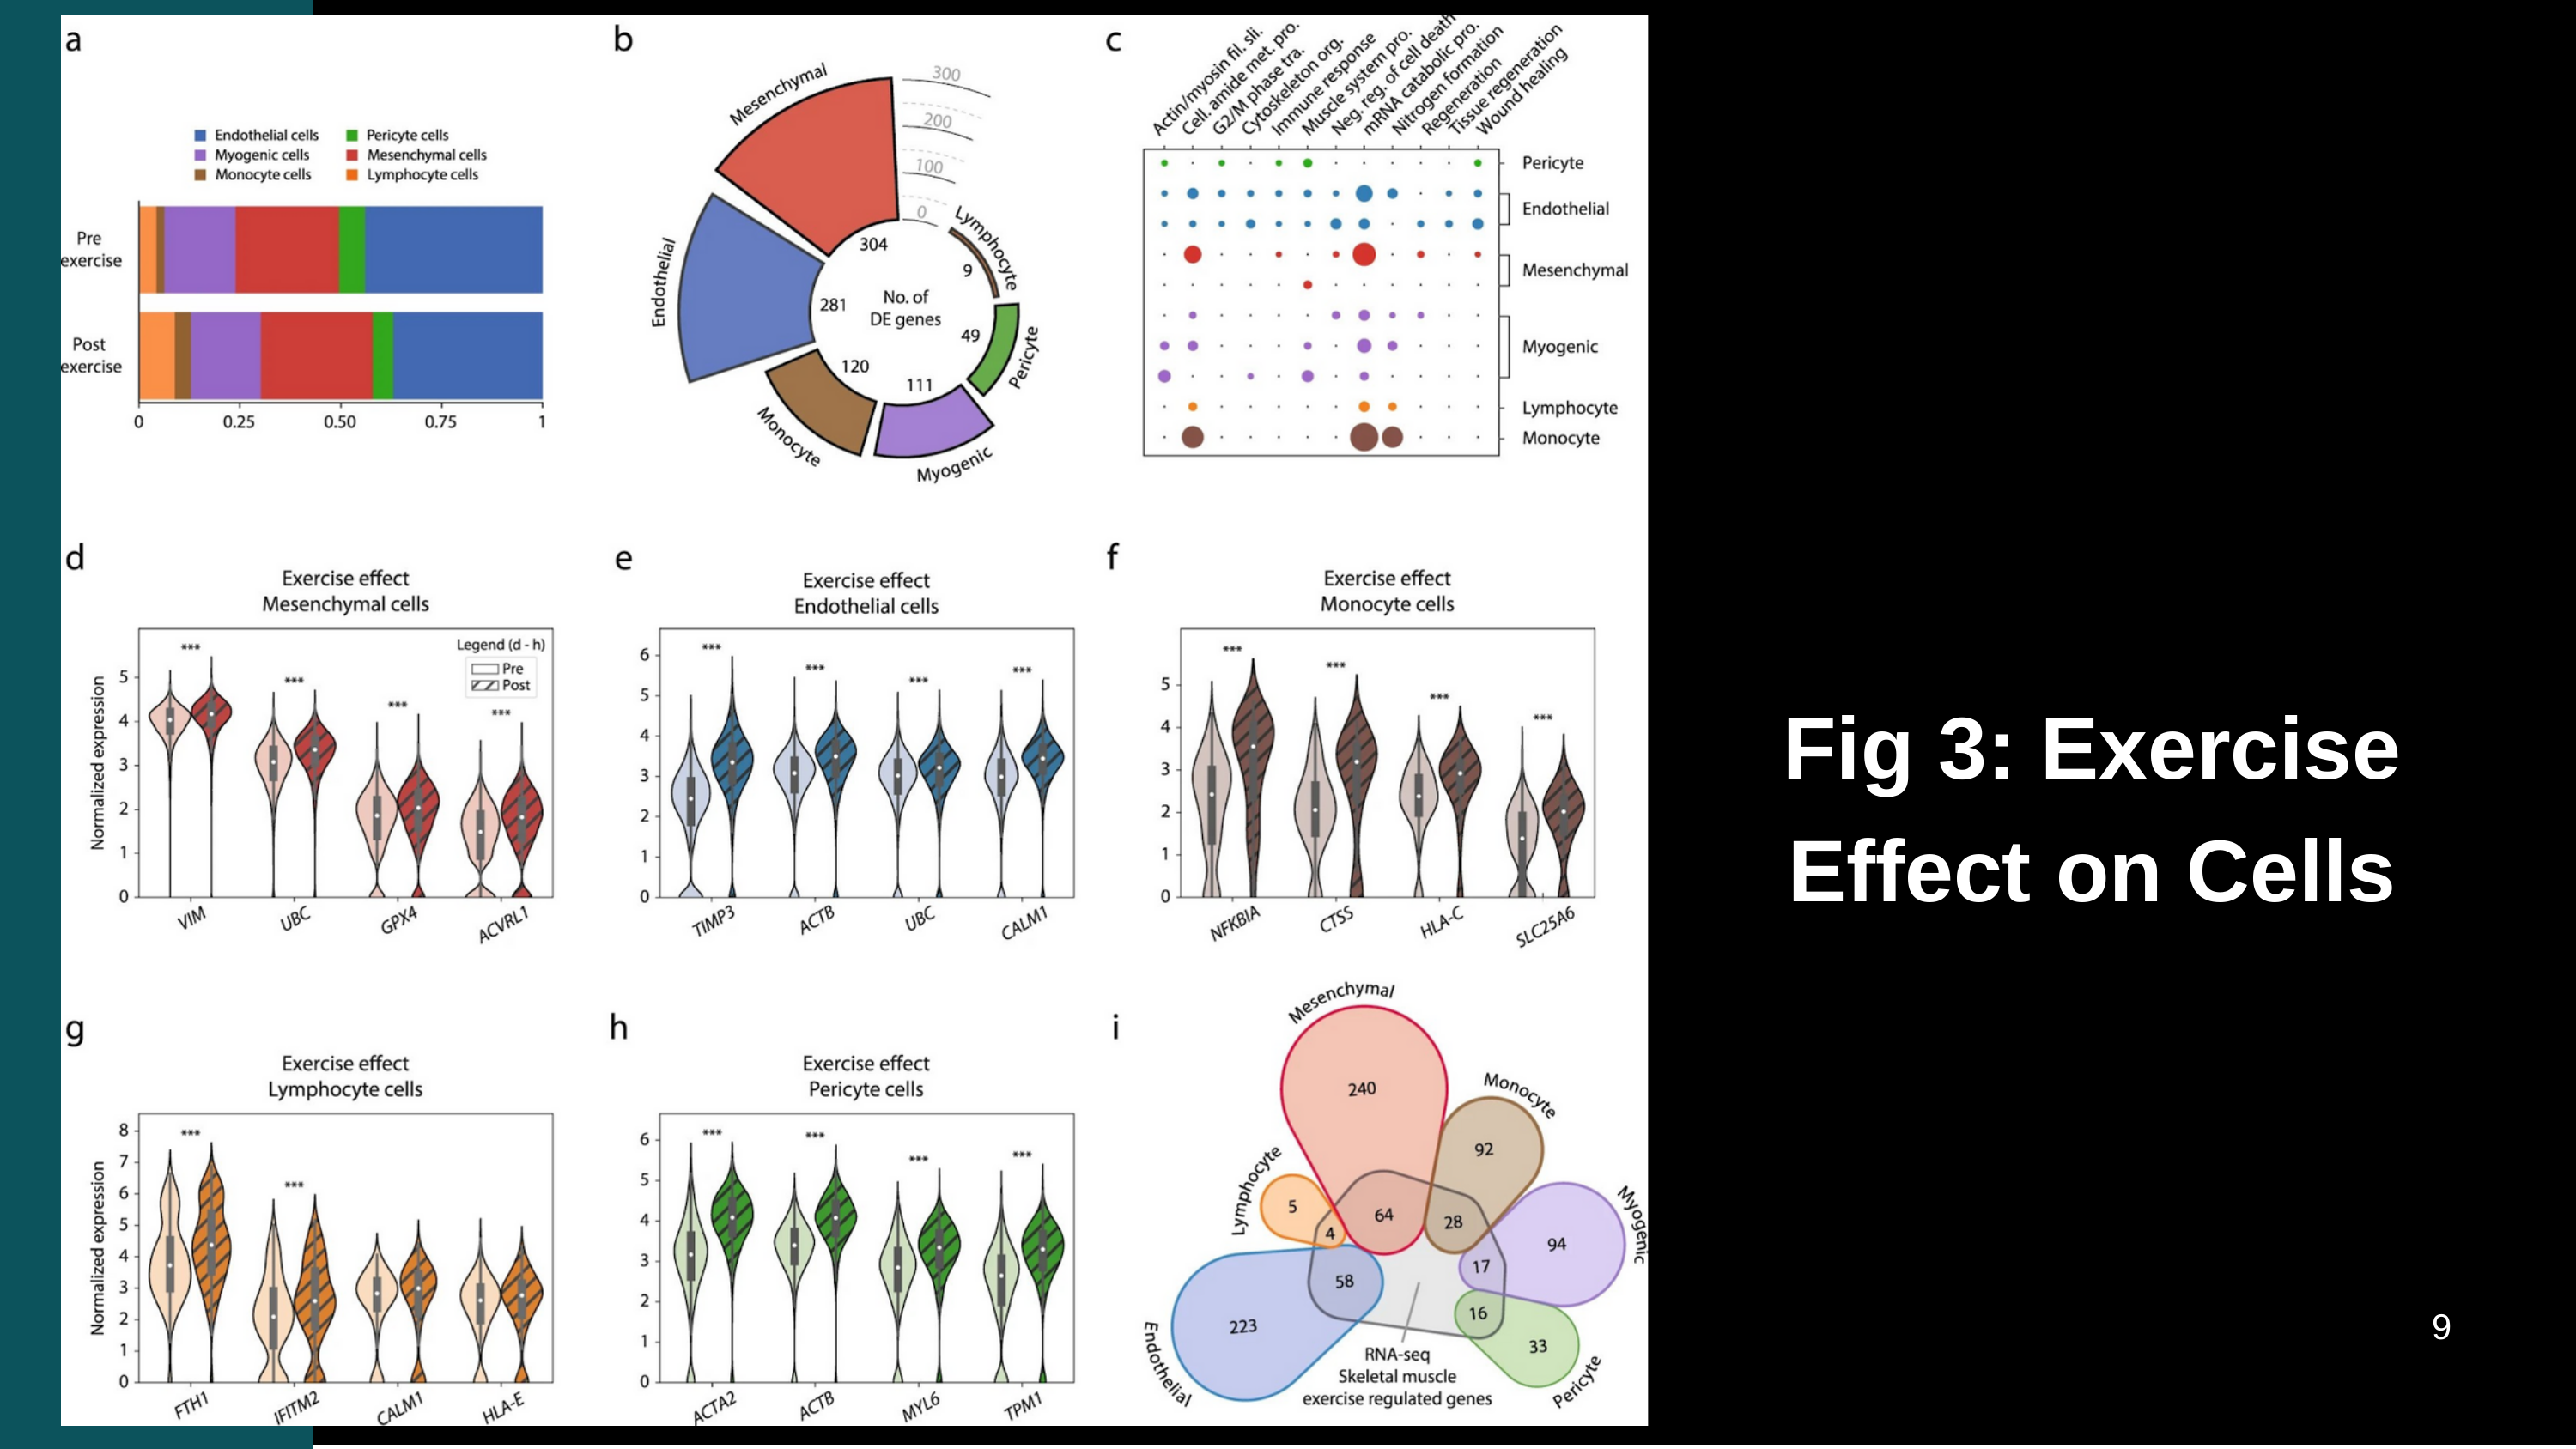

Fig 3: Exercise Effect on Cells
9